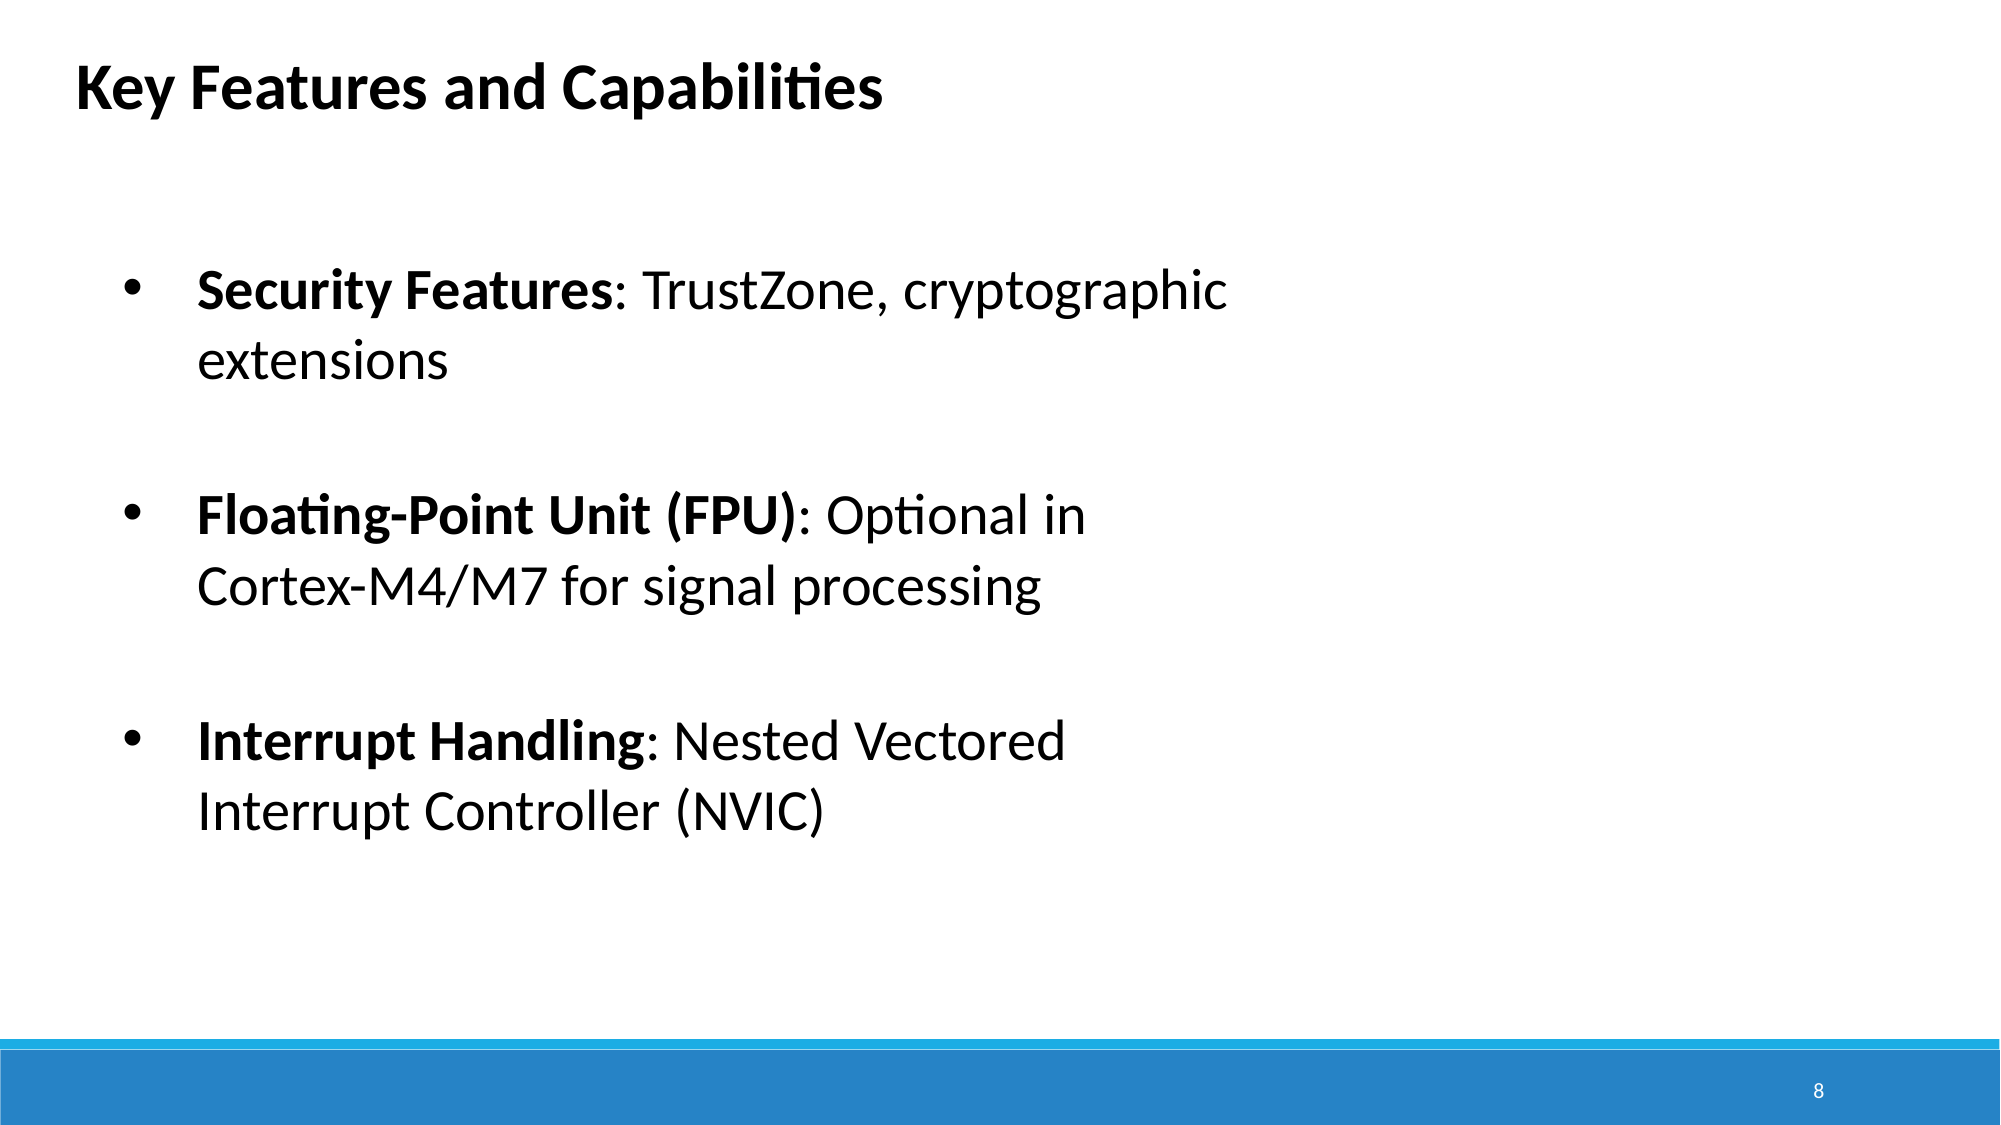

Key Features and Capabilities
Security Features: TrustZone, cryptographic extensions
Floating-Point Unit (FPU): Optional in Cortex-M4/M7 for signal processing
Interrupt Handling: Nested Vectored Interrupt Controller (NVIC)
8